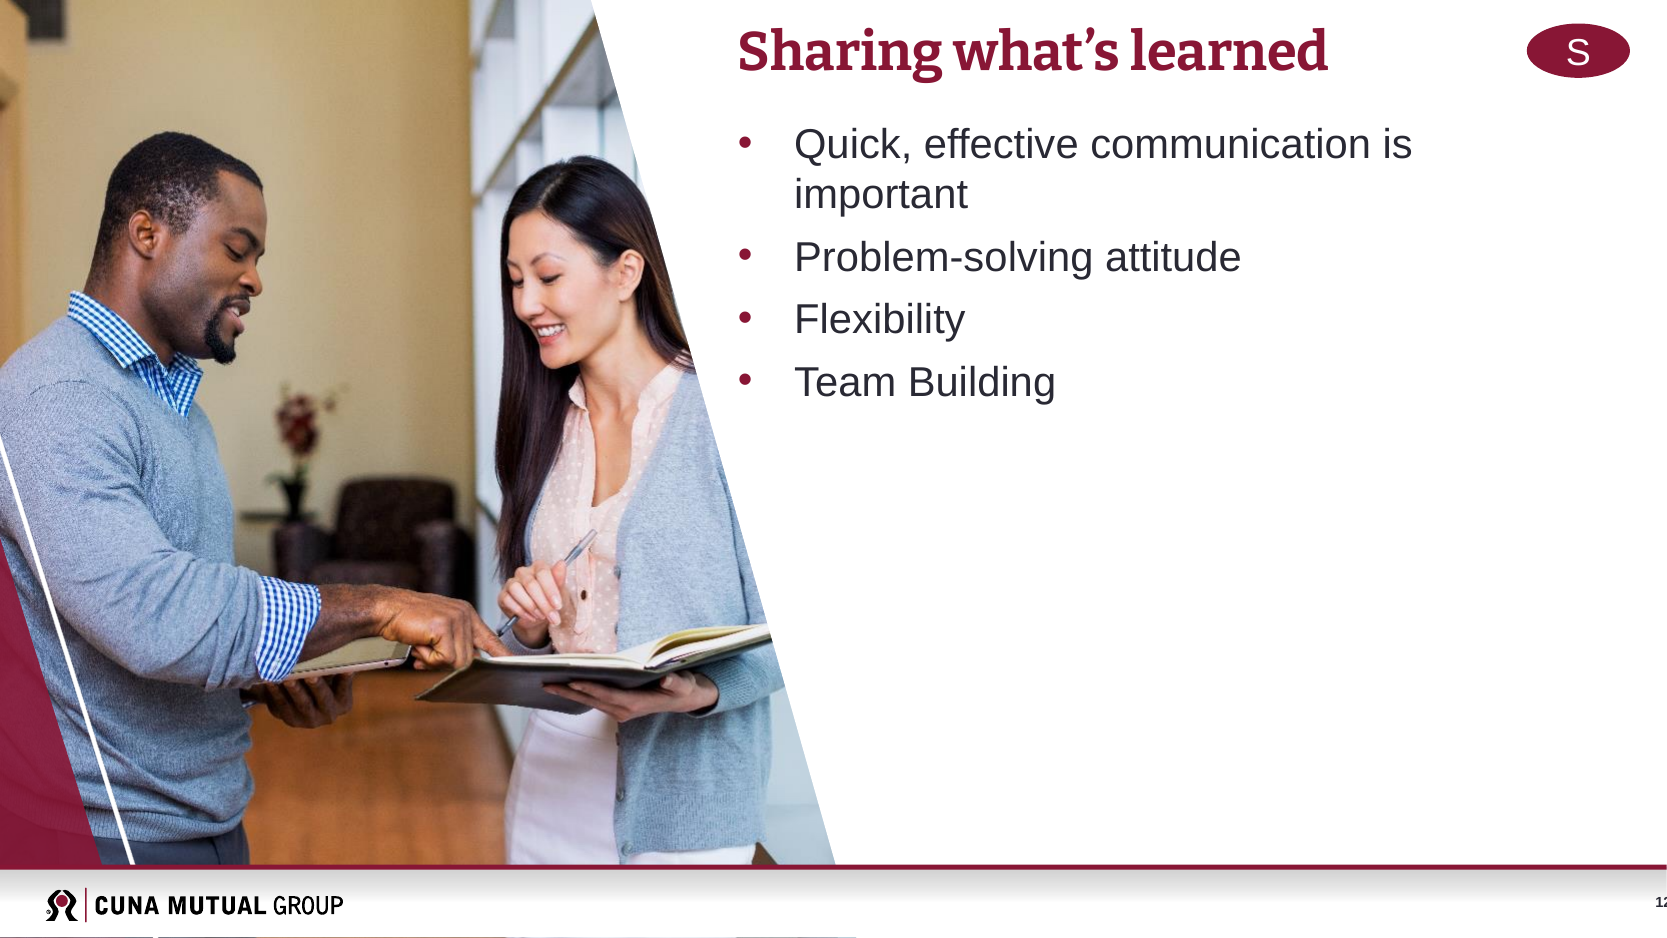

# Sharing what’s learned
S
Quick, effective communication is important
Problem-solving attitude
Flexibility
Team Building